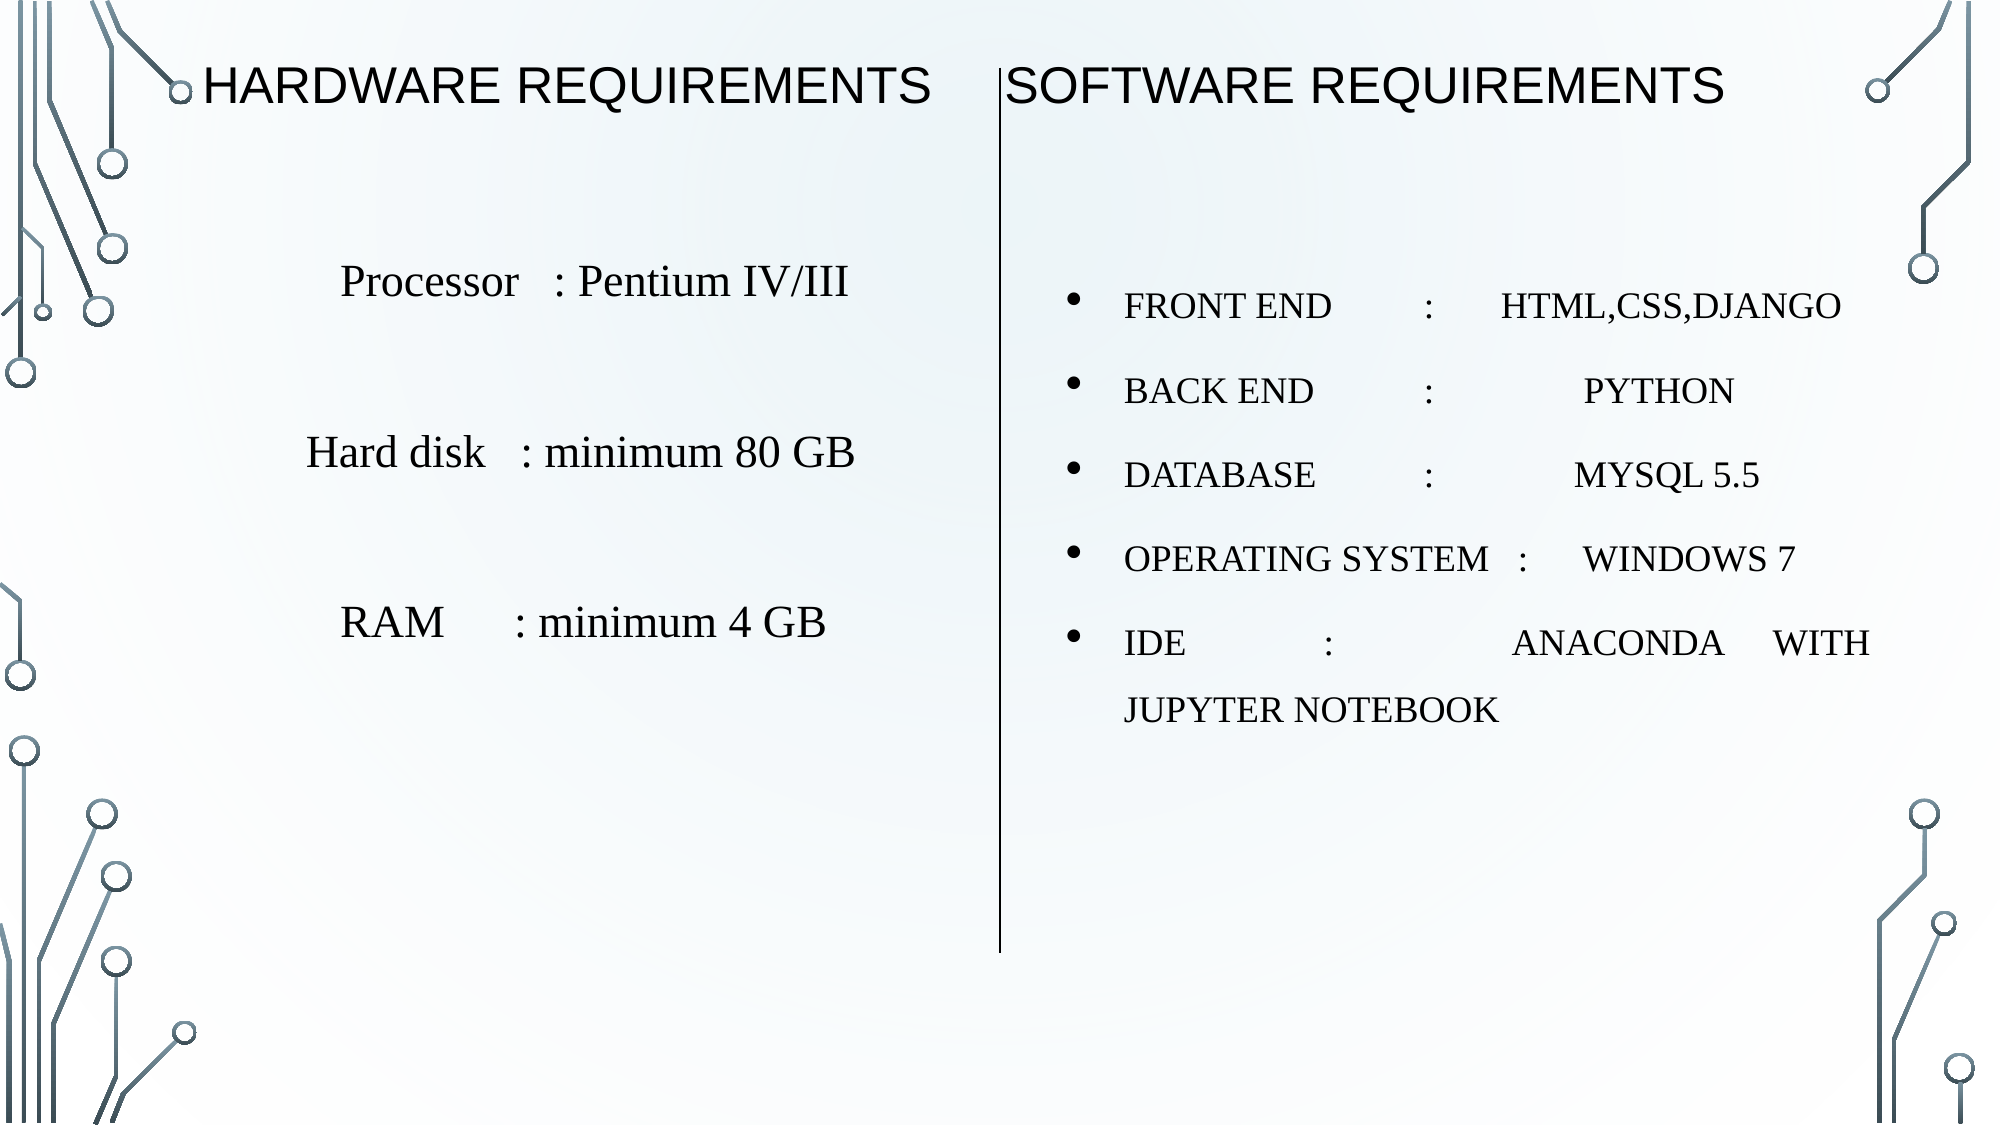

# HARDWARE REQUIREMENTS     SOFTWARE REQUIREMENTS
            Processor   : Pentium IV/III

         Hard disk   : minimum 80 GB

	RAM      : minimum 4 GB
FRONT END 	:       HTML,CSS,DJANGO
BACK END	: 	 PYTHON
DATABASE	: 	MYSQL 5.5
OPERATING SYSTEM   :  	 WINDOWS 7
IDE	 :	 ANACONDA WITH JUPYTER NOTEBOOK